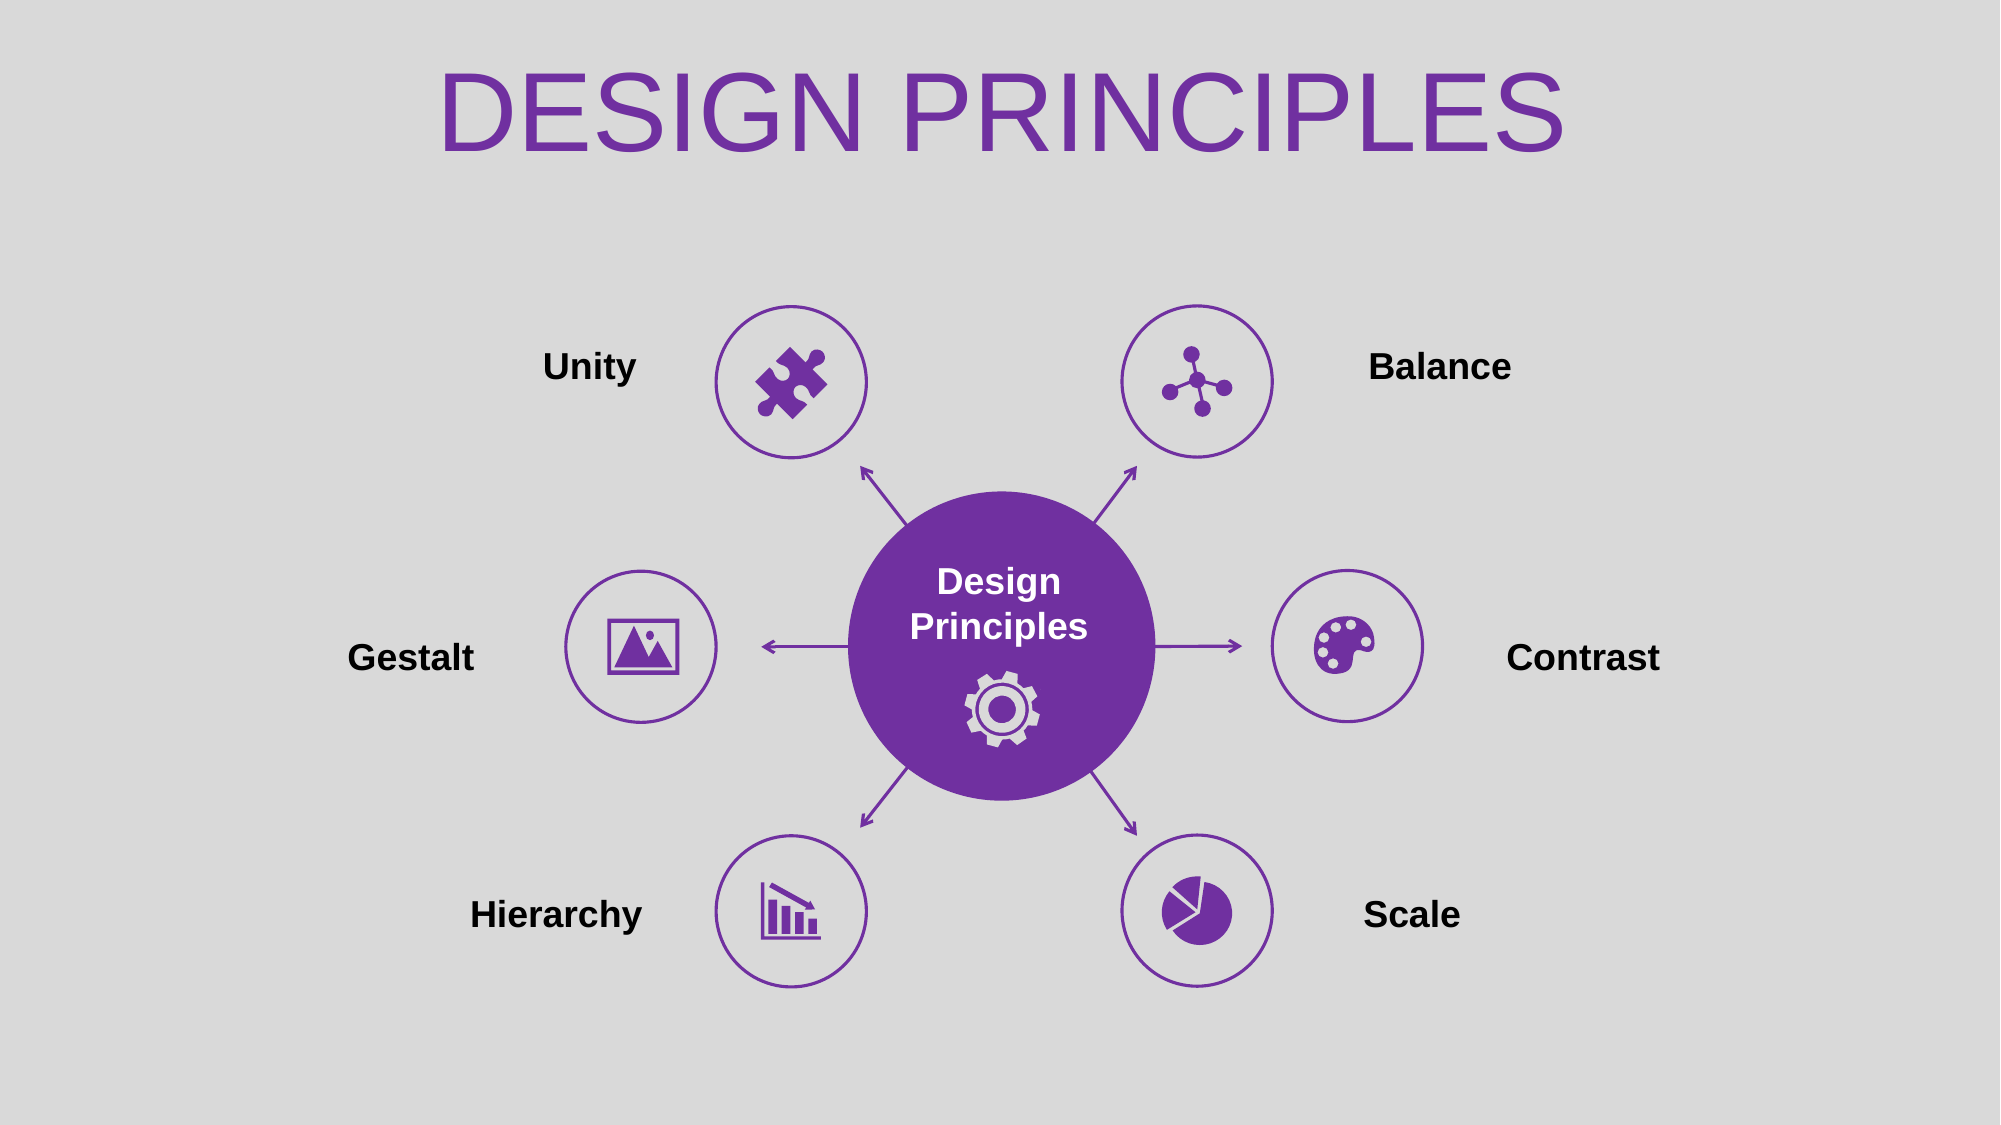

DESIGN PRINCIPLES

Unity

Balance

Design Principles

Contrast
Gestalt

Hierarchy
Scale